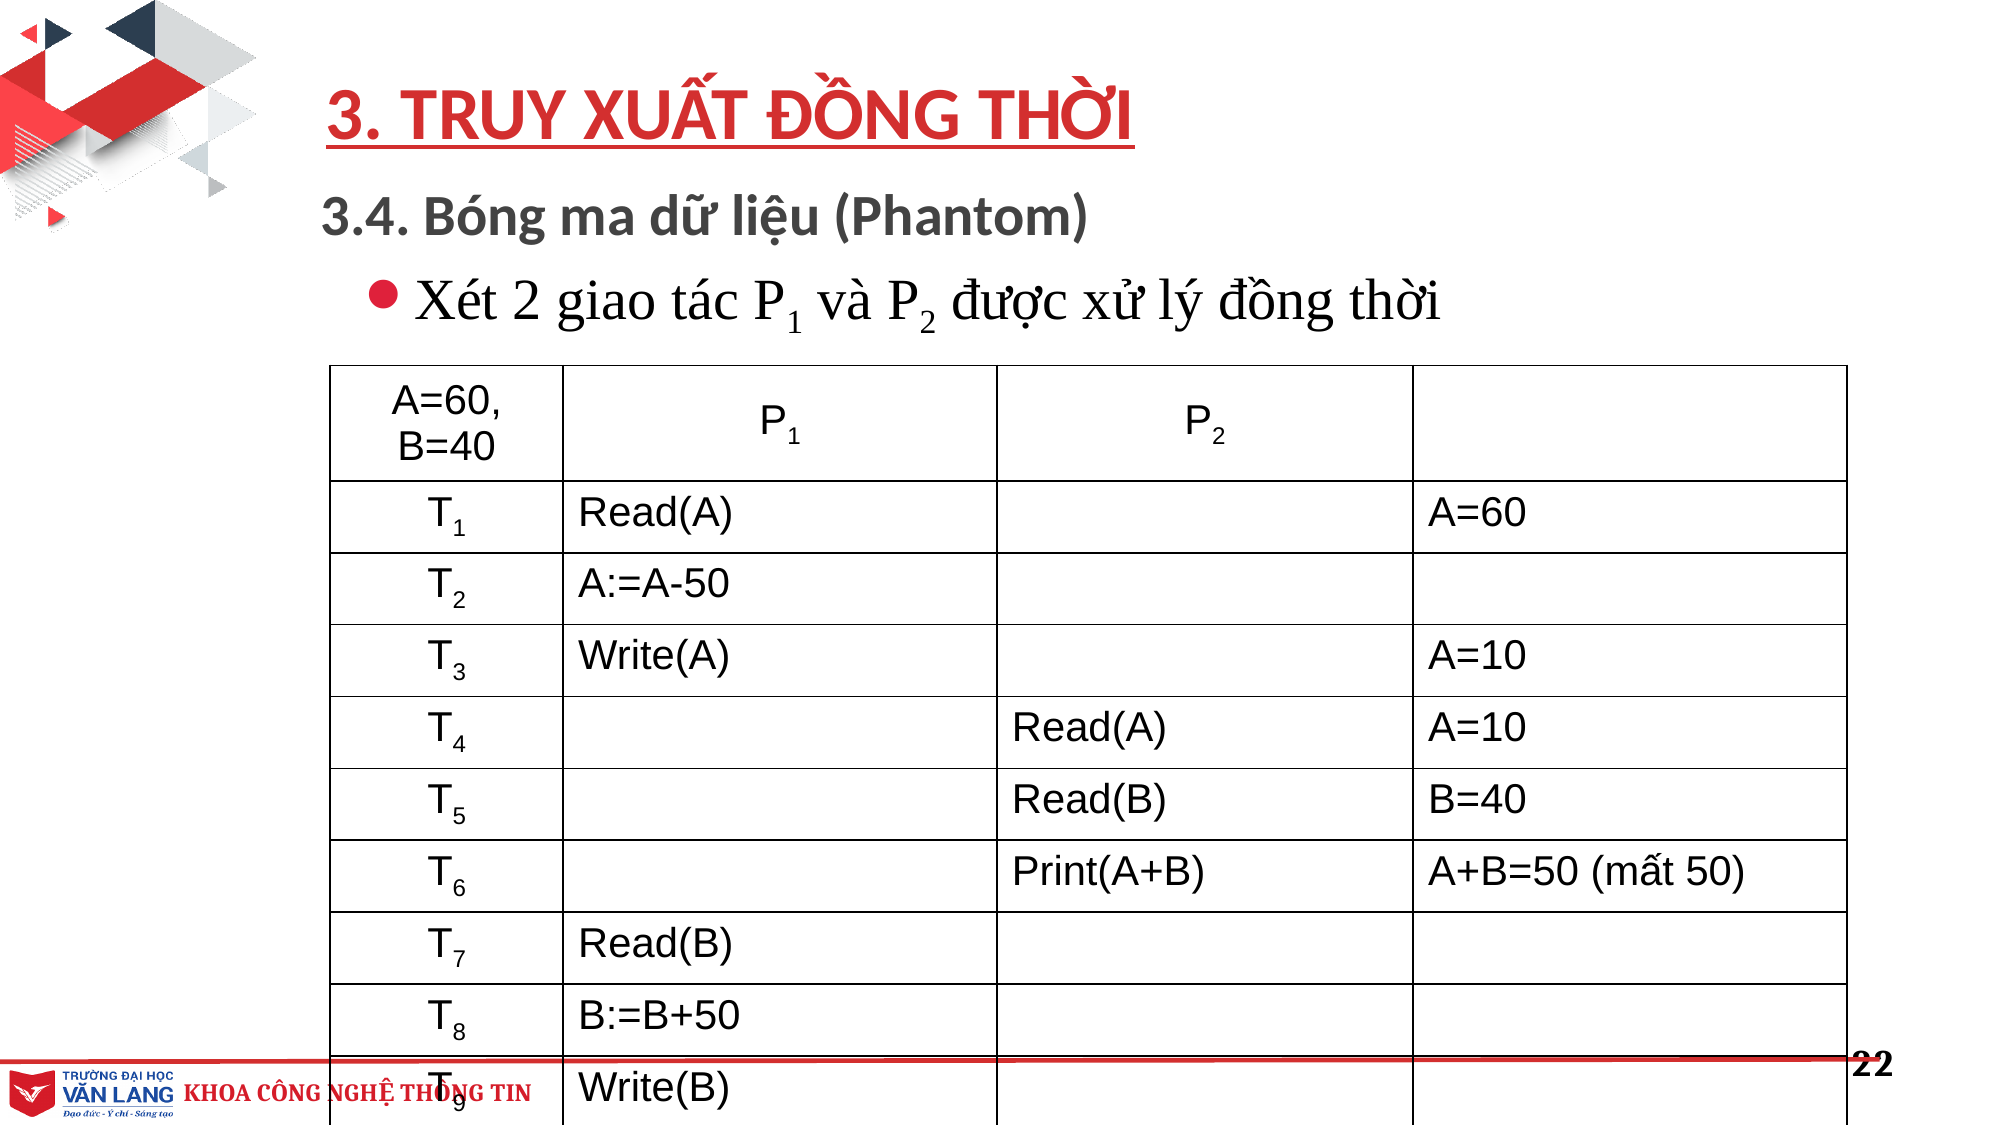

3. TRUY XUẤT ĐỒNG THỜI

3.4. Bóng ma dữ liệu (Phantom)

Xét 2 giao tác P1 và P2 được xử lý đồng thời

| A=60, B=40 | P1 | P2 |  |
| --- | --- | --- | --- |
| T1 | Read(A) |  | A=60 |
| T2 | A:=A-50 |  |  |
| T3 | Write(A) |  | A=10 |
| T4 |  | Read(A) | A=10 |
| T5 |  | Read(B) | B=40 |
| T6 |  | Print(A+B) | A+B=50 (mất 50) |
| T7 | Read(B) |  |  |
| T8 | B:=B+50 |  |  |
| T9 | Write(B) |  |  |